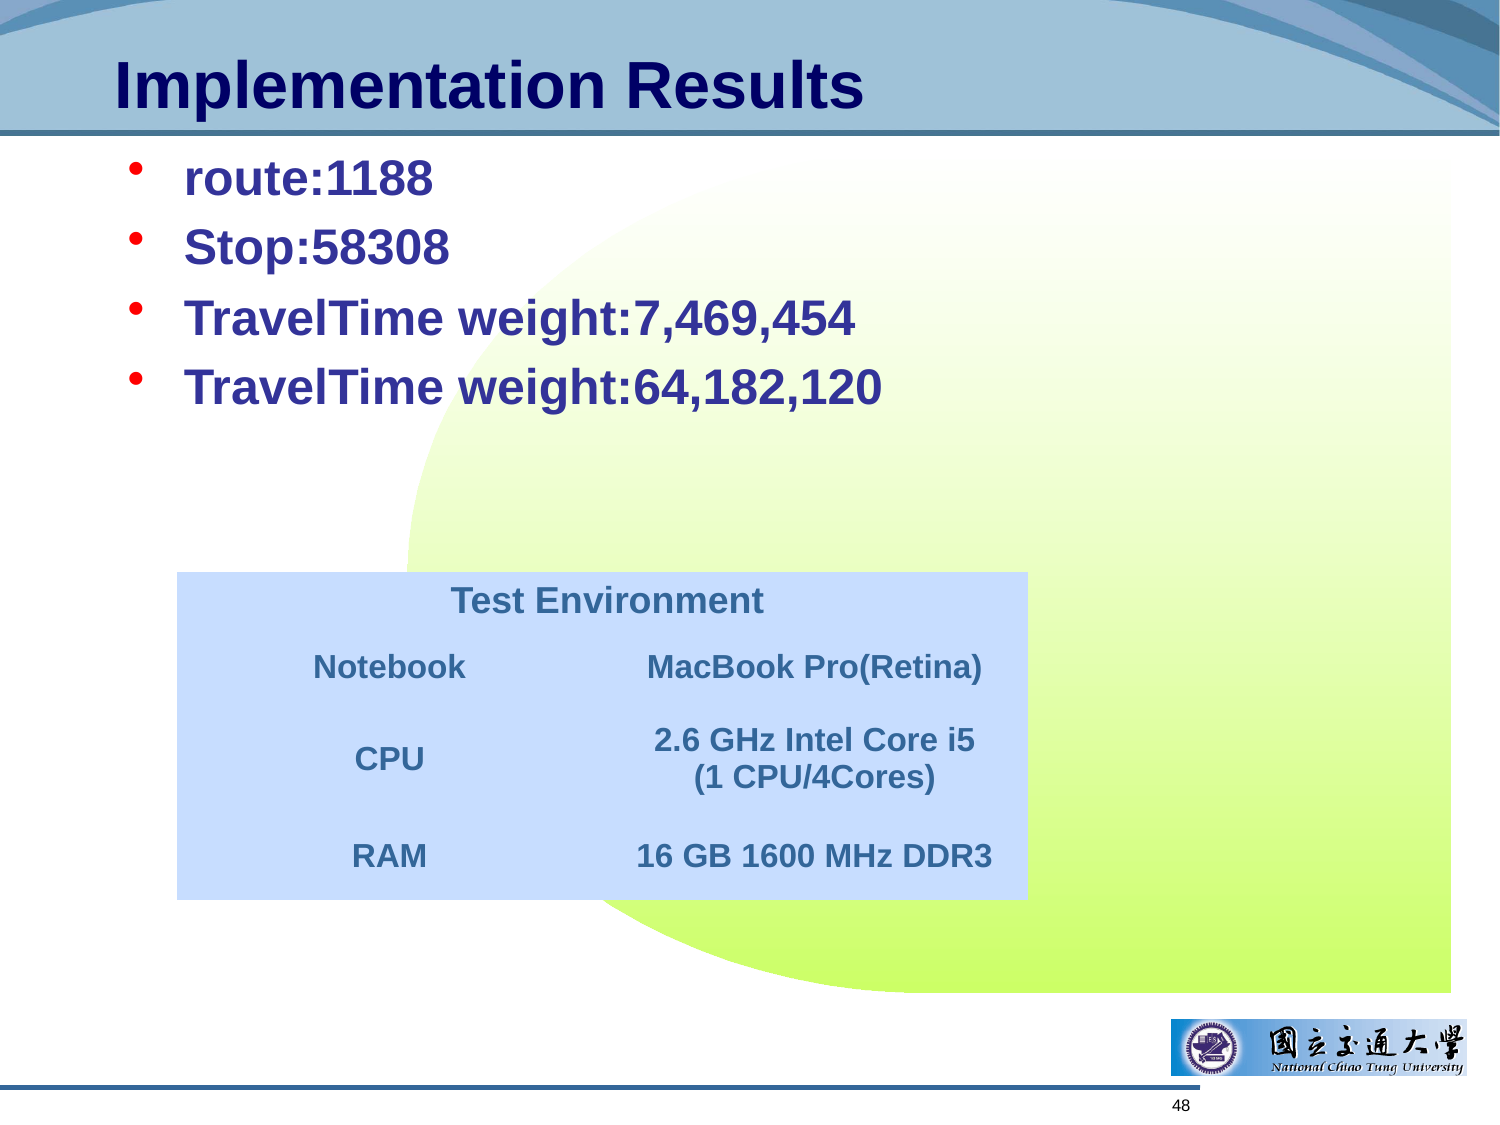

# Implementation Results
route:1188
Stop:58308
TravelTime weight:7,469,454
TravelTime weight:64,182,120

| Test Environment |  |
| --- | --- |
| Notebook | MacBook Pro(Retina) |
| CPU | 2.6 GHz Intel Core i5 (1 CPU/4Cores) |
| RAM | 16 GB 1600 MHz DDR3 |
48